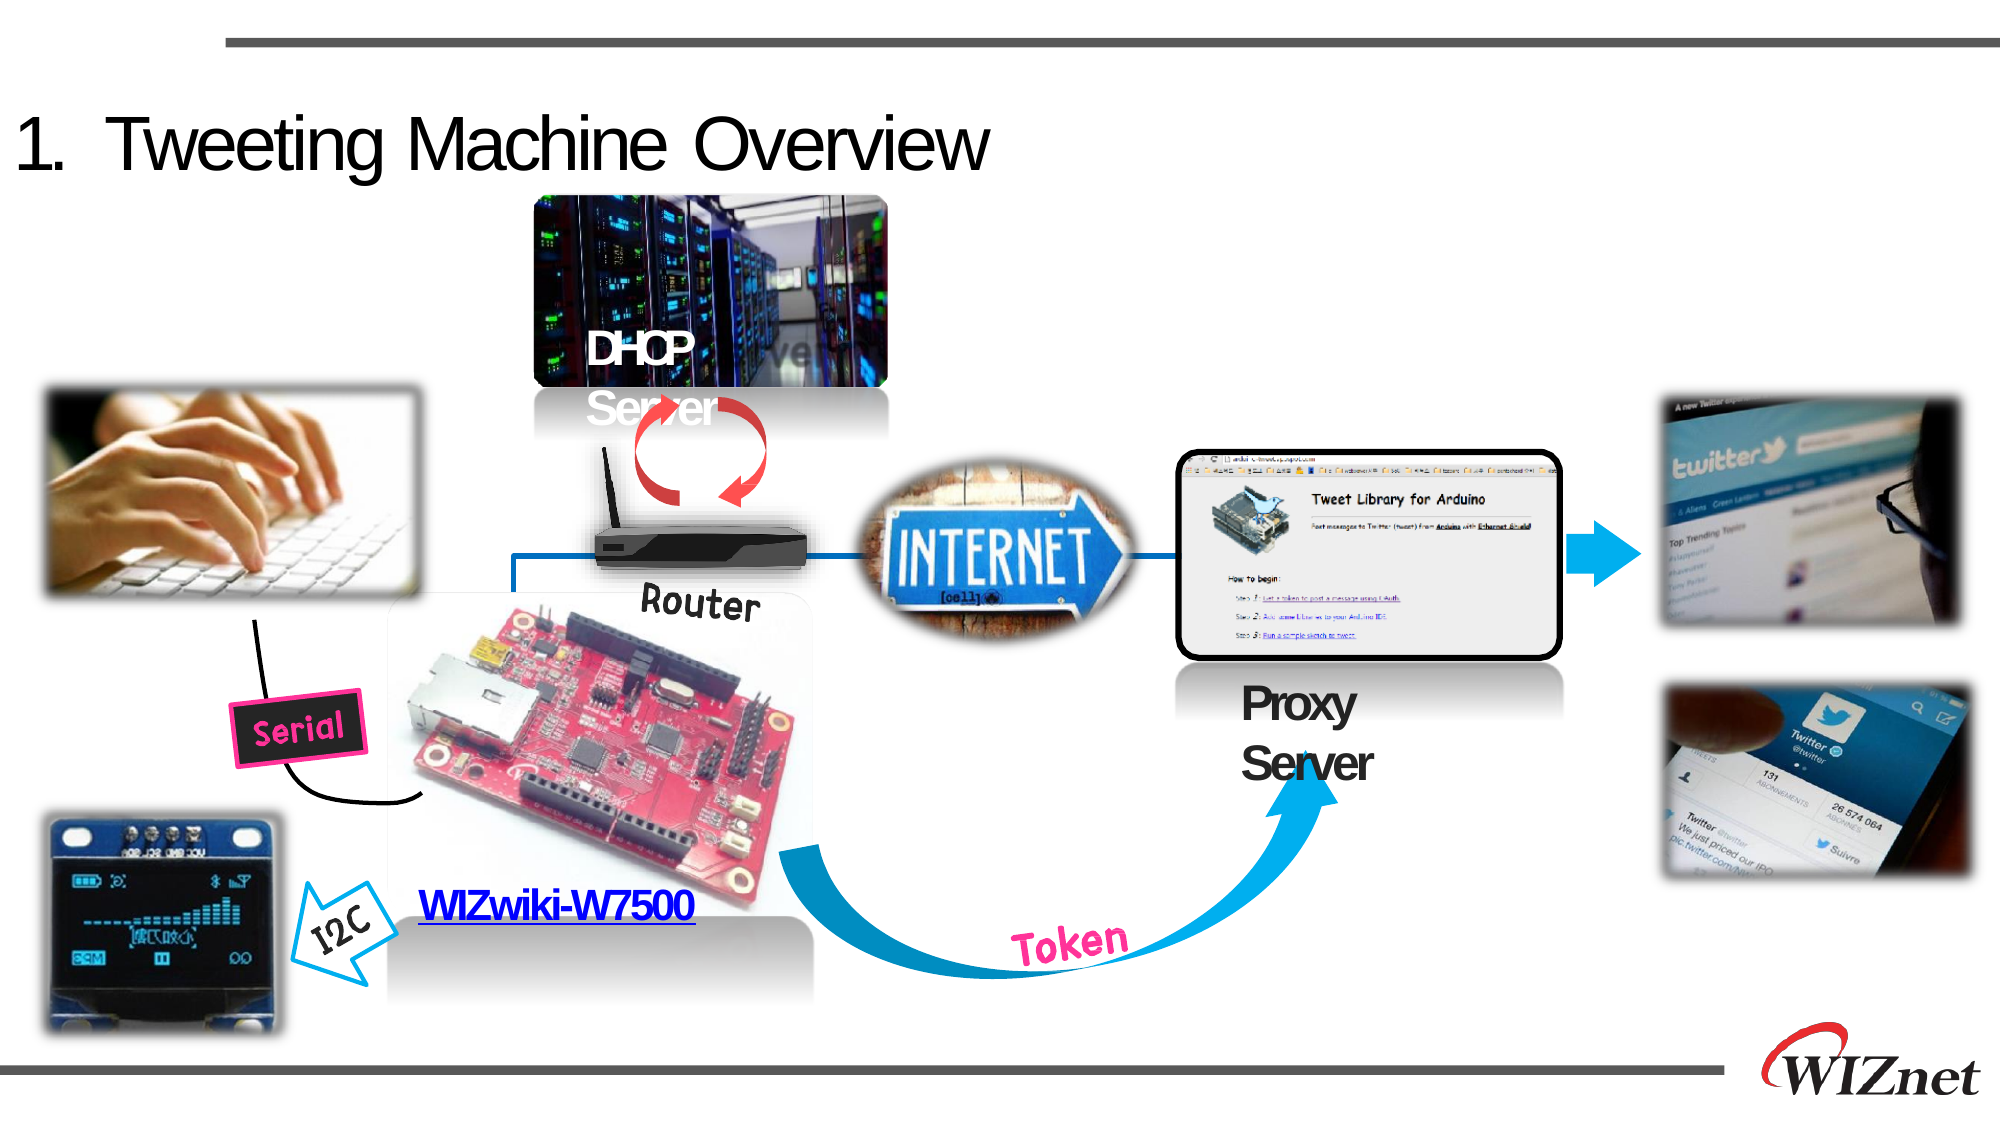

# 1.	Tweeting Machine Overview

DHCP  Server

Proxy Server

WIZwiki-W7500